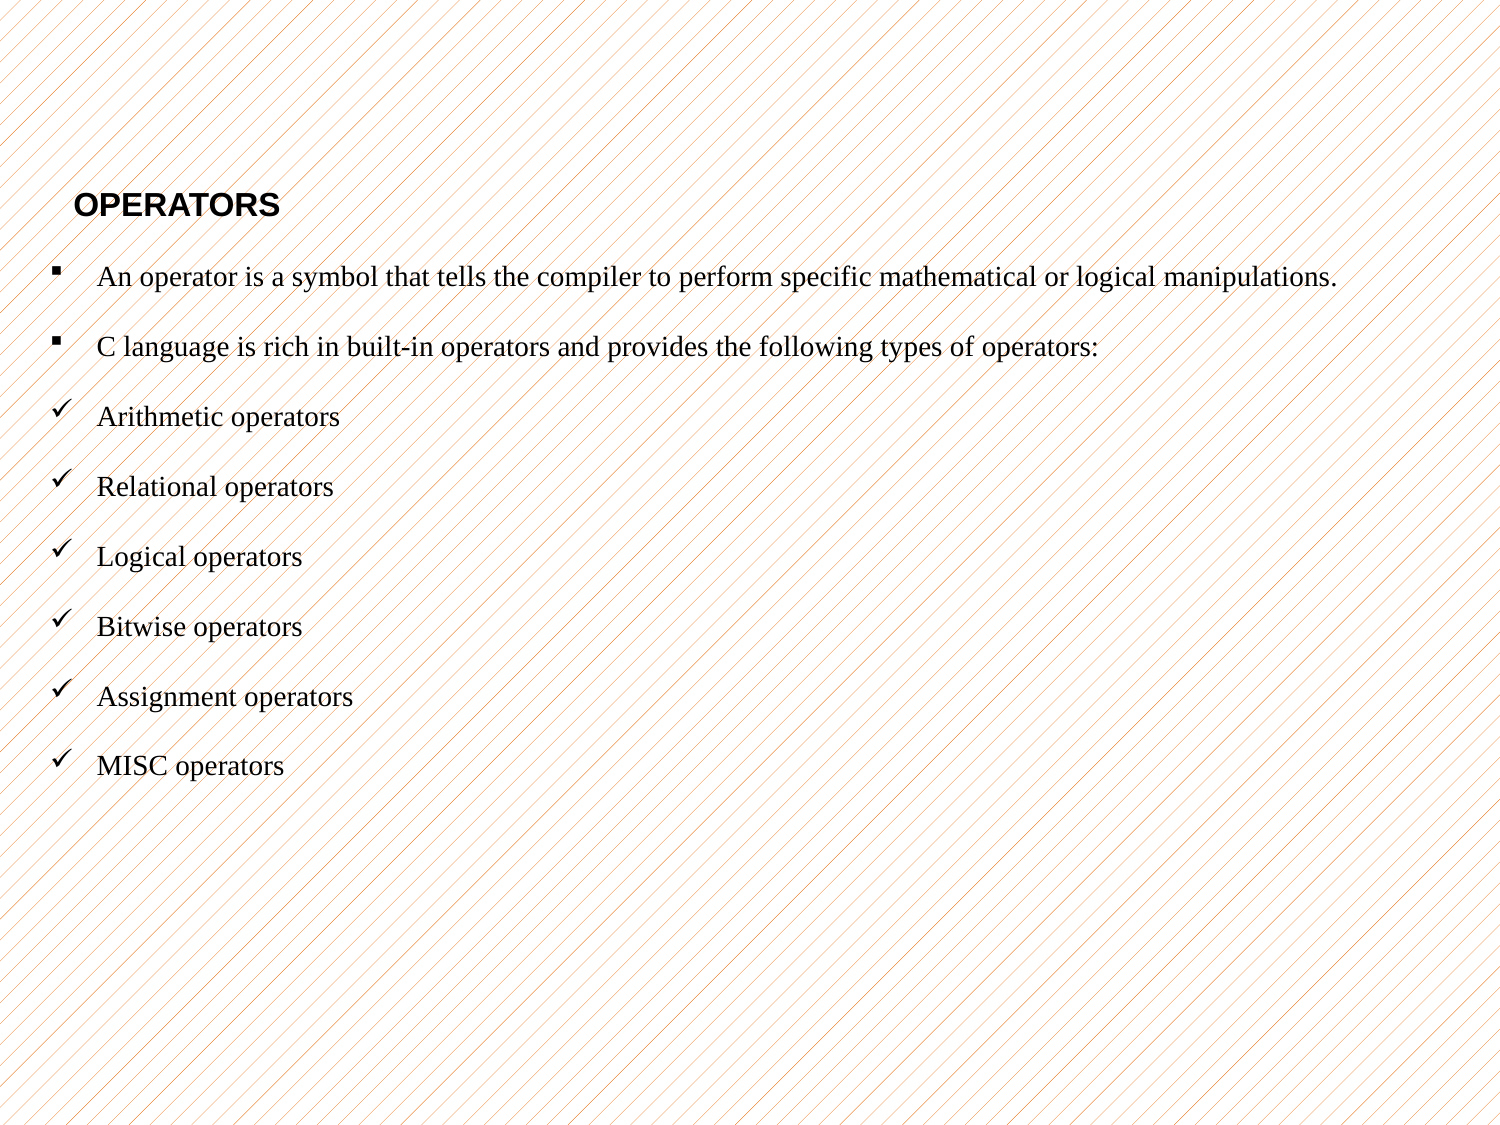

OPERATORS

An operator is a symbol that tells the compiler to perform specific mathematical or logical manipulations.

C language is rich in built-in operators and provides the following types of operators:

Arithmetic operators

Relational operators

Logical operators

Bitwise operators

Assignment operators

MISC operators